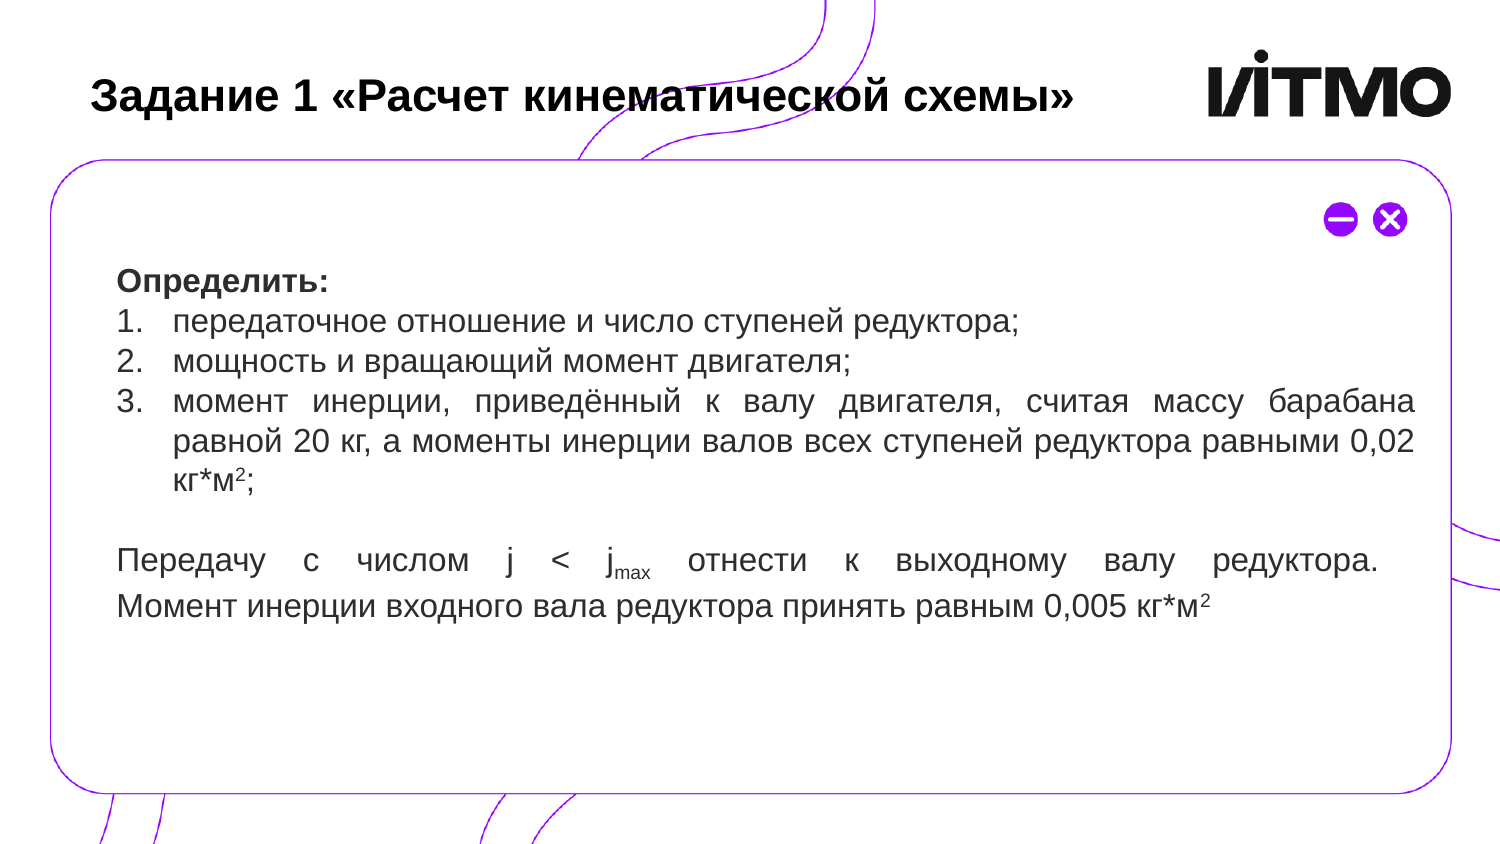

# Задание 1 «Расчет кинематической схемы»
Определить:
передаточное отношение и число ступеней редуктора;
мощность и вращающий момент двигателя;
момент инерции, приведённый к валу двигателя, считая массу барабана равной 20 кг, а моменты инерции валов всех ступеней редуктора равными 0,02 кг*м2;

Передачу с числом j < jmax отнести к выходному валу редуктора.
Момент инерции входного вала редуктора принять равным 0,005 кг*м2